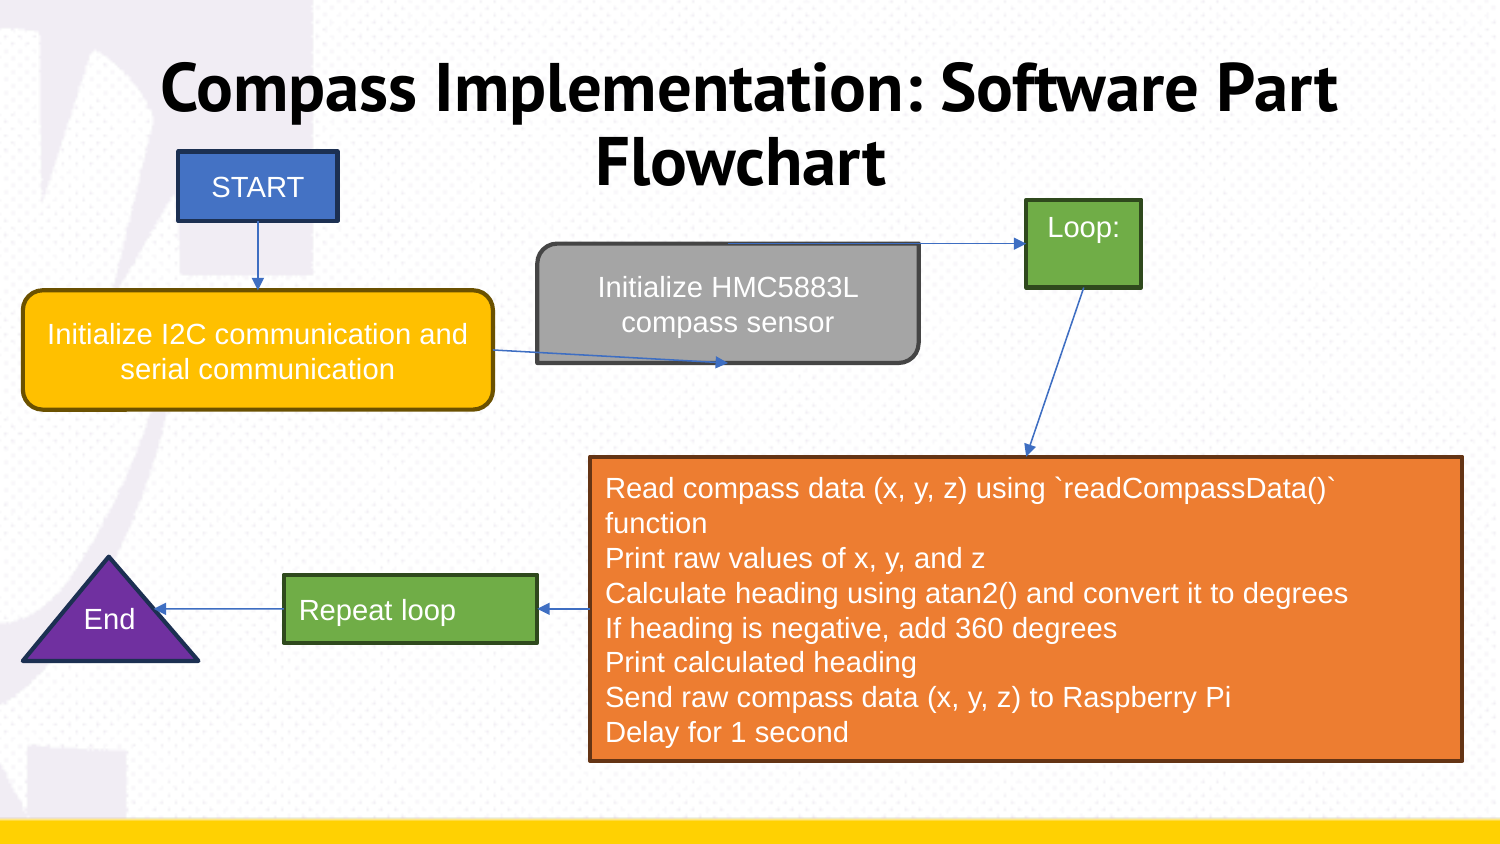

# Compass Implementation: Software Part Flowchart
START
Loop:

Initialize HMC5883L compass sensor
Initialize I2C communication and serial communication
Read compass data (x, y, z) using `readCompassData()` function
Print raw values of x, y, and z
Calculate heading using atan2() and convert it to degrees
If heading is negative, add 360 degrees
Print calculated heading
Send raw compass data (x, y, z) to Raspberry Pi
Delay for 1 second
End

Repeat loop